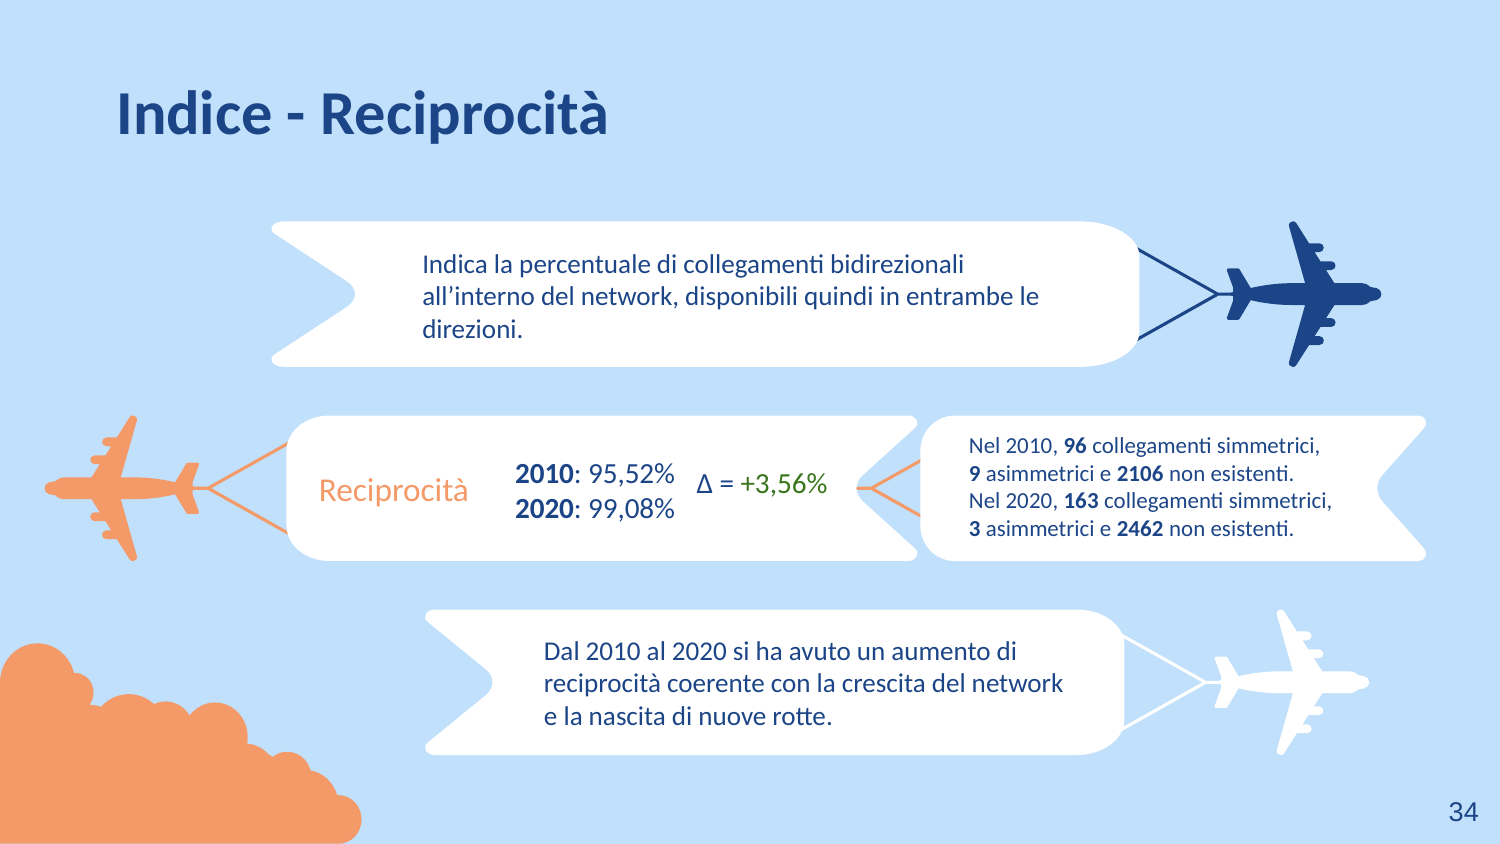

# Indice - Reciprocità

Indica la percentuale di collegamenti bidirezionali all’interno del network, disponibili quindi in entrambe le direzioni.

Nel 2010, 96 collegamenti simmetrici,
9 asimmetrici e 2106 non esistenti.
Nel 2020, 163 collegamenti simmetrici,
3 asimmetrici e 2462 non esistenti.

Reciprocità

2010: 95,52%
2020: 99,08%

Δ = +3,56%

Dal 2010 al 2020 si ha avuto un aumento di reciprocità coerente con la crescita del network e la nascita di nuove rotte.

34